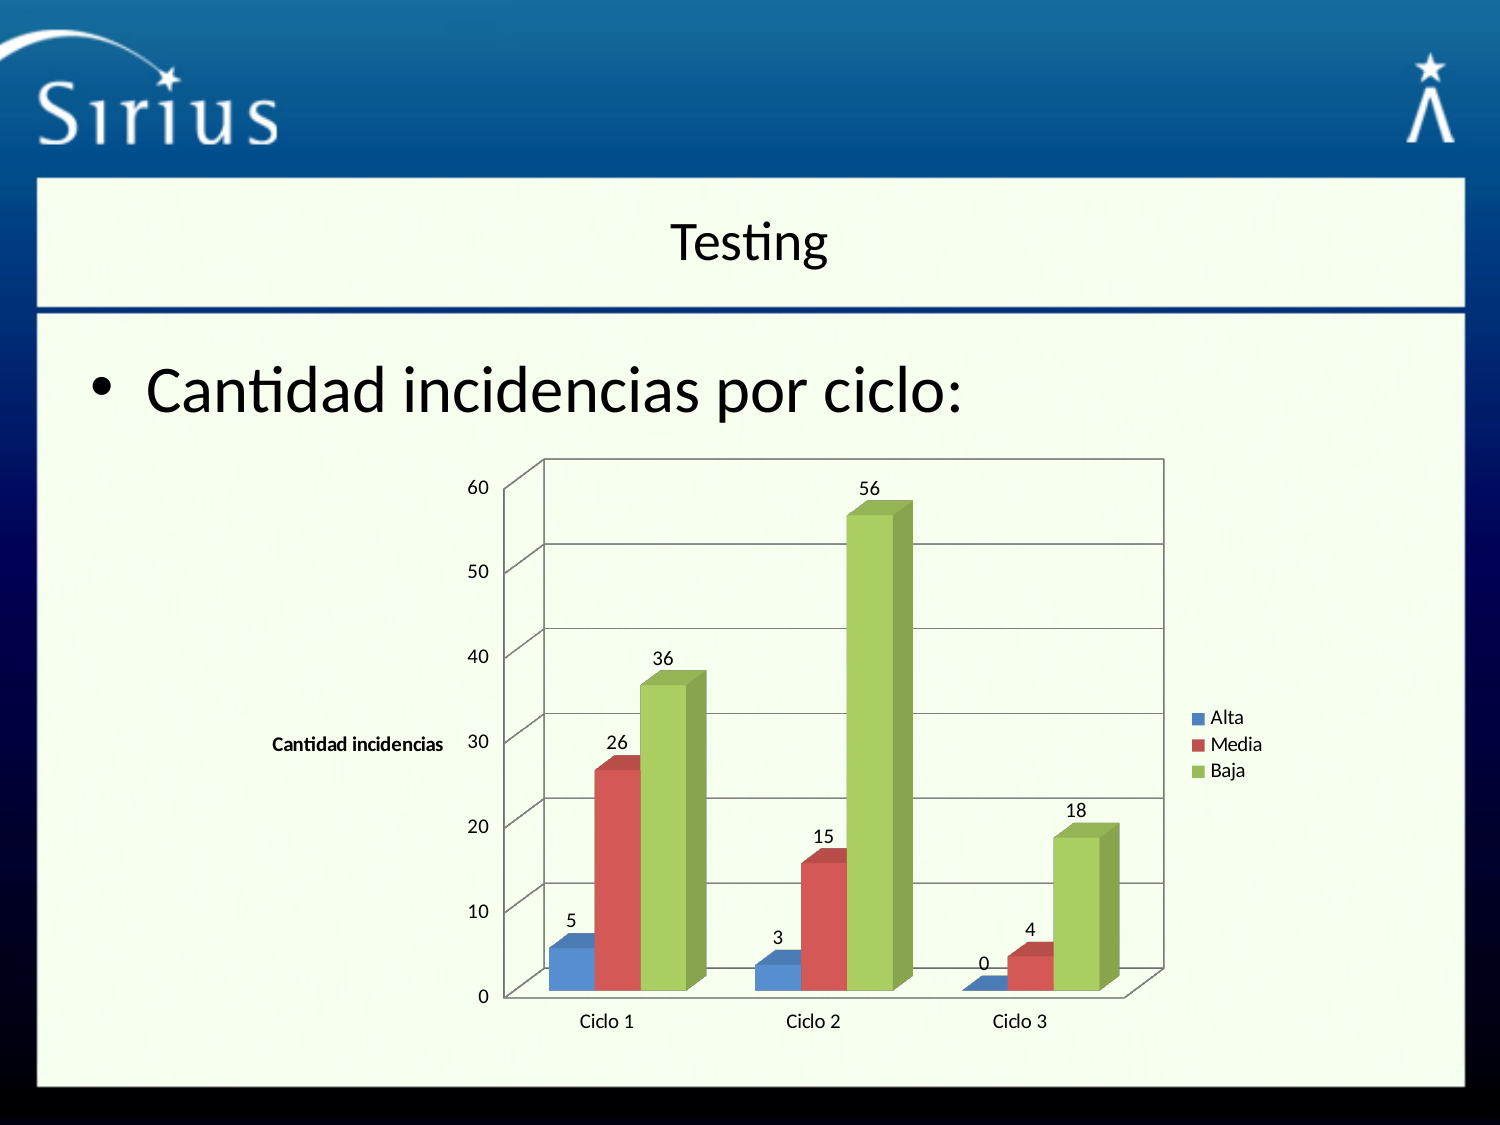

# Testing
Cantidad incidencias por ciclo:

[unsupported chart]